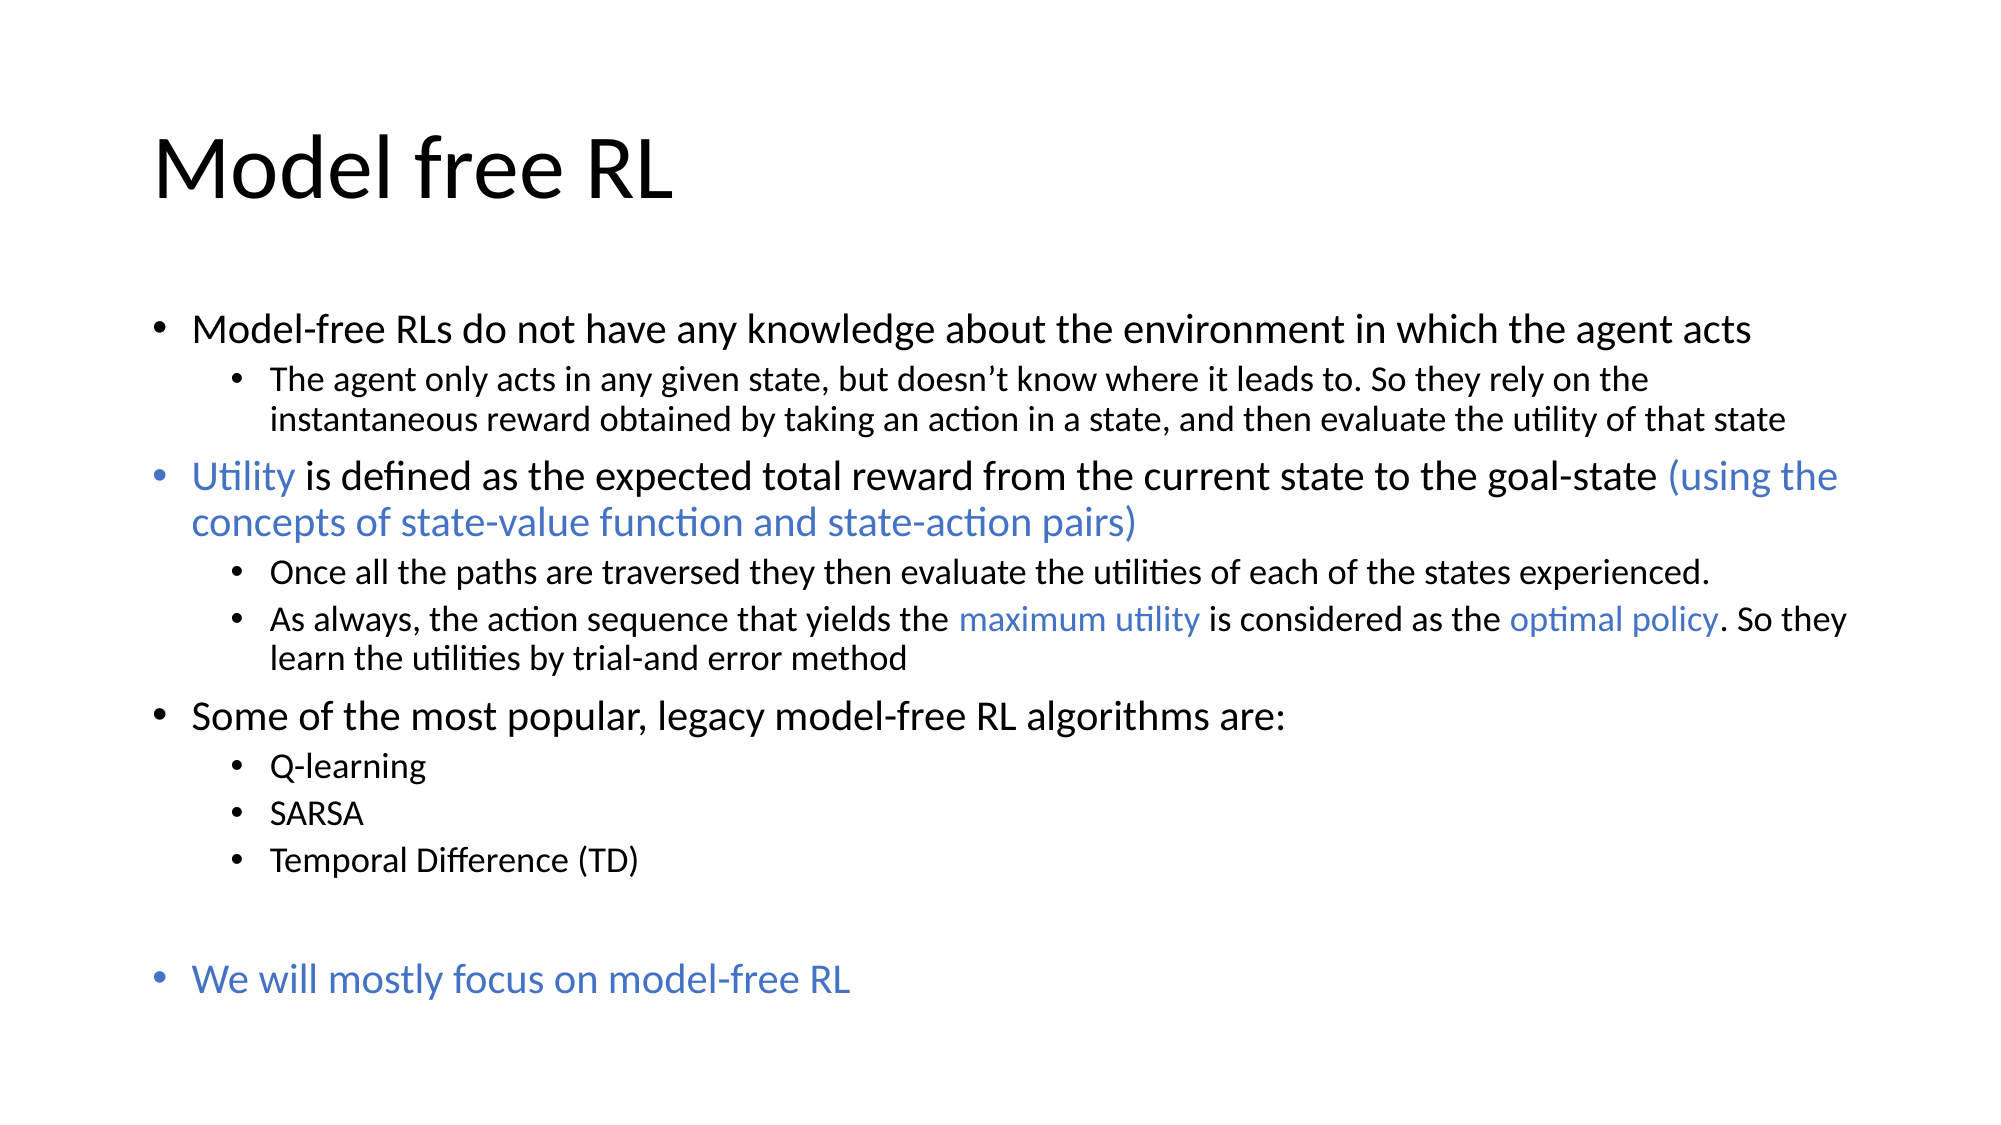

# Model free RL
Model-free RLs do not have any knowledge about the environment in which the agent acts
The agent only acts in any given state, but doesn’t know where it leads to. So they rely on the instantaneous reward obtained by taking an action in a state, and then evaluate the utility of that state
Utility is defined as the expected total reward from the current state to the goal-state (using the concepts of state-value function and state-action pairs)
Once all the paths are traversed they then evaluate the utilities of each of the states experienced.
As always, the action sequence that yields the maximum utility is considered as the optimal policy. So they learn the utilities by trial-and error method
Some of the most popular, legacy model-free RL algorithms are:
Q-learning
SARSA
Temporal Difference (TD)

We will mostly focus on model-free RL